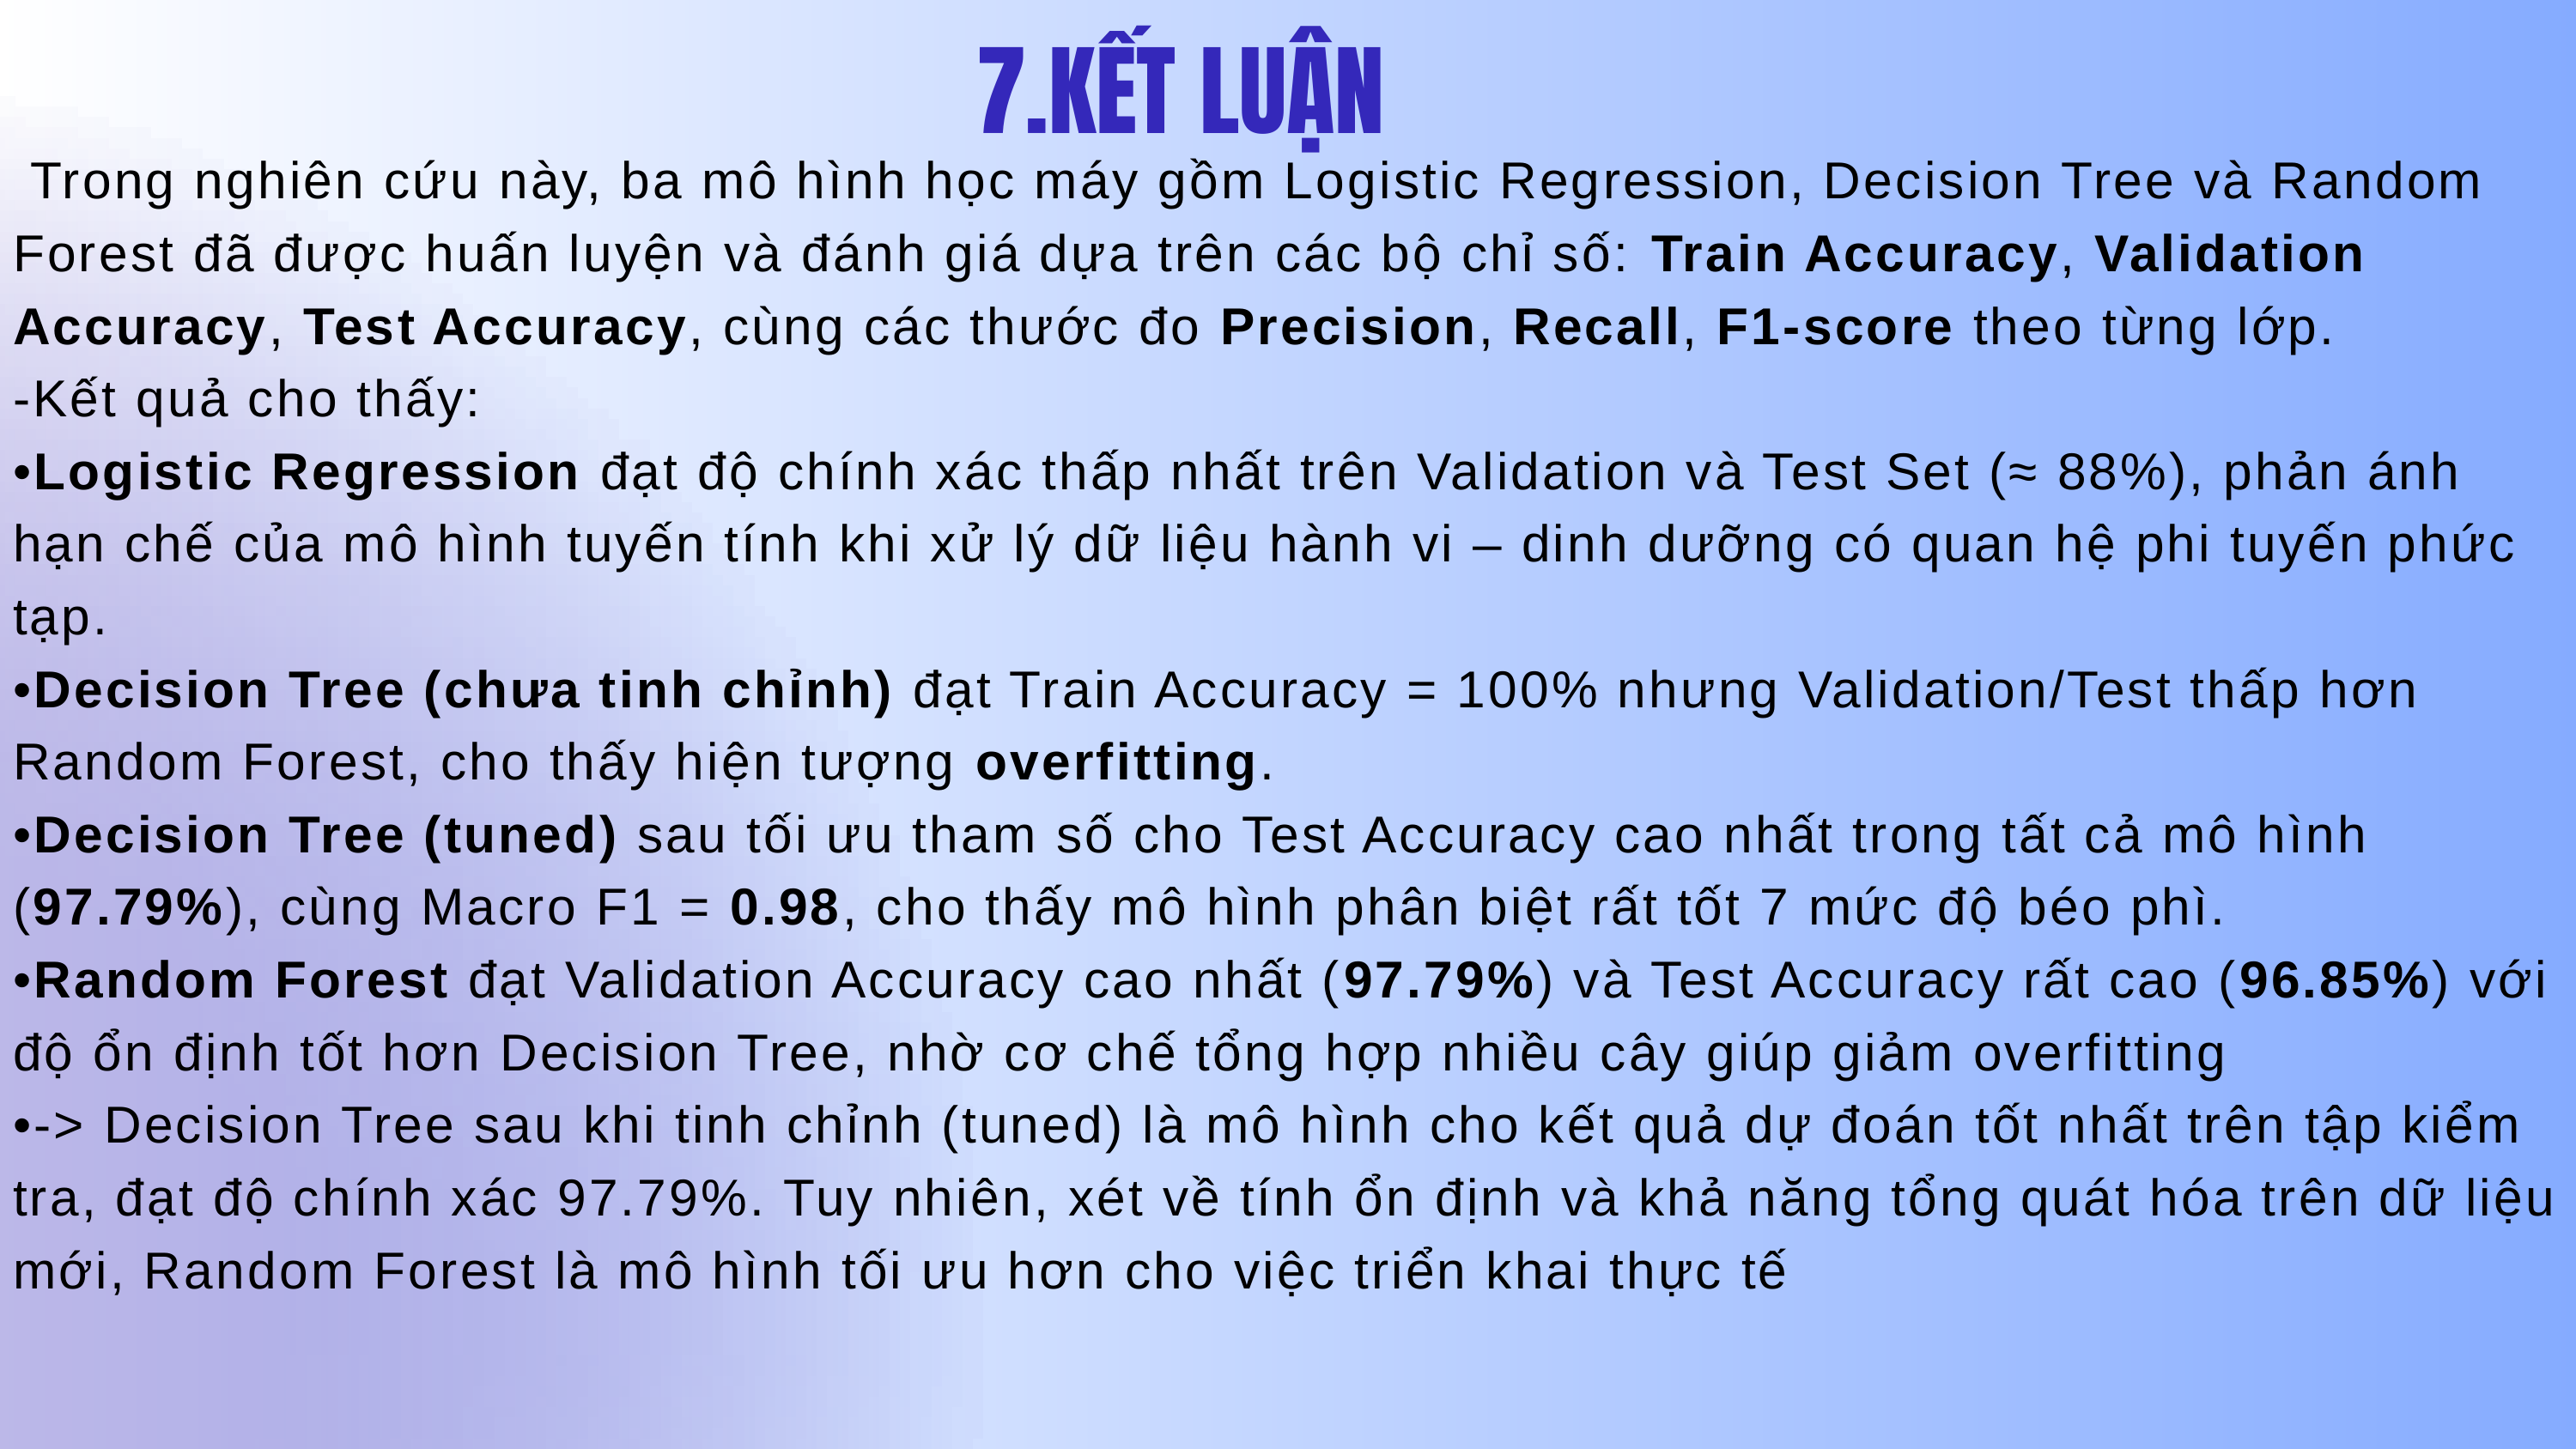

7.KẾT LUẬN

 Trong nghiên cứu này, ba mô hình học máy gồm Logistic Regression, Decision Tree và Random Forest đã được huấn luyện và đánh giá dựa trên các bộ chỉ số: Train Accuracy, Validation Accuracy, Test Accuracy, cùng các thước đo Precision, Recall, F1-score theo từng lớp.
-Kết quả cho thấy:
•Logistic Regression đạt độ chính xác thấp nhất trên Validation và Test Set (≈ 88%), phản ánh hạn chế của mô hình tuyến tính khi xử lý dữ liệu hành vi – dinh dưỡng có quan hệ phi tuyến phức tạp.
•Decision Tree (chưa tinh chỉnh) đạt Train Accuracy = 100% nhưng Validation/Test thấp hơn Random Forest, cho thấy hiện tượng overfitting.
•Decision Tree (tuned) sau tối ưu tham số cho Test Accuracy cao nhất trong tất cả mô hình (97.79%), cùng Macro F1 = 0.98, cho thấy mô hình phân biệt rất tốt 7 mức độ béo phì.
•Random Forest đạt Validation Accuracy cao nhất (97.79%) và Test Accuracy rất cao (96.85%) với độ ổn định tốt hơn Decision Tree, nhờ cơ chế tổng hợp nhiều cây giúp giảm overfitting
•-> Decision Tree sau khi tinh chỉnh (tuned) là mô hình cho kết quả dự đoán tốt nhất trên tập kiểm tra, đạt độ chính xác 97.79%. Tuy nhiên, xét về tính ổn định và khả năng tổng quát hóa trên dữ liệu mới, Random Forest là mô hình tối ưu hơn cho việc triển khai thực tế